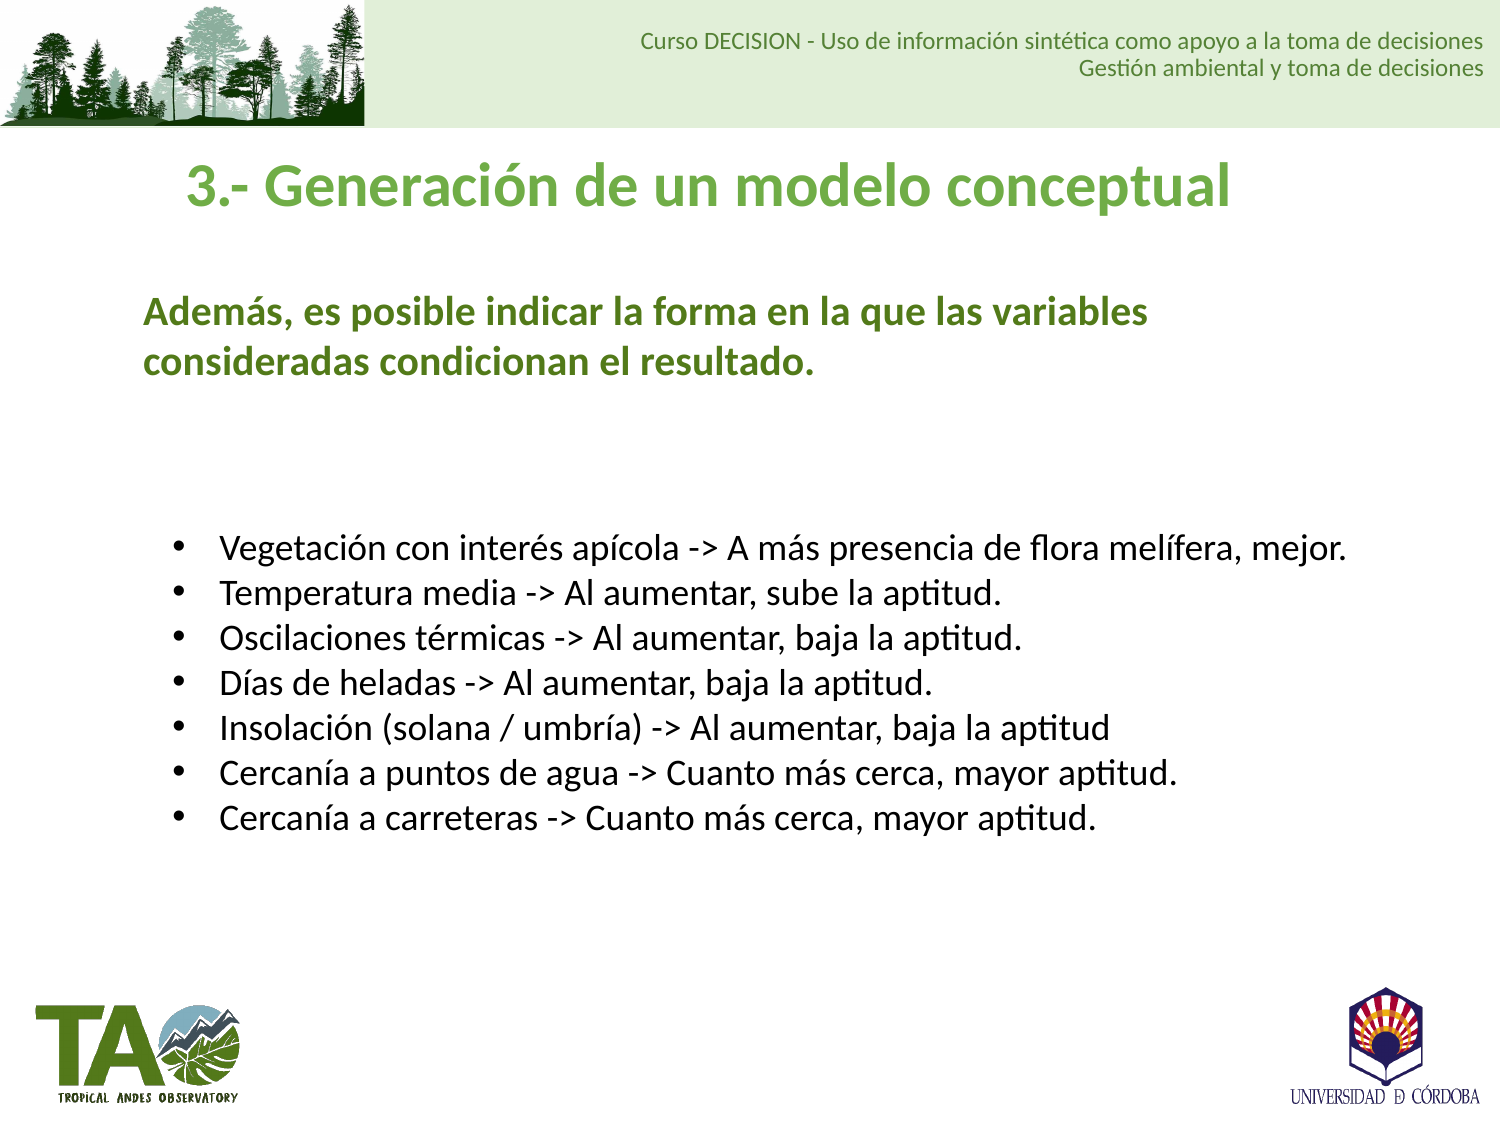

3.- Generación de un modelo conceptual
Además, es posible indicar la forma en la que las variables consideradas condicionan el resultado.
Vegetación con interés apícola -> A más presencia de flora melífera, mejor.
Temperatura media -> Al aumentar, sube la aptitud.
Oscilaciones térmicas -> Al aumentar, baja la aptitud.
Días de heladas -> Al aumentar, baja la aptitud.
Insolación (solana / umbría) -> Al aumentar, baja la aptitud
Cercanía a puntos de agua -> Cuanto más cerca, mayor aptitud.
Cercanía a carreteras -> Cuanto más cerca, mayor aptitud.